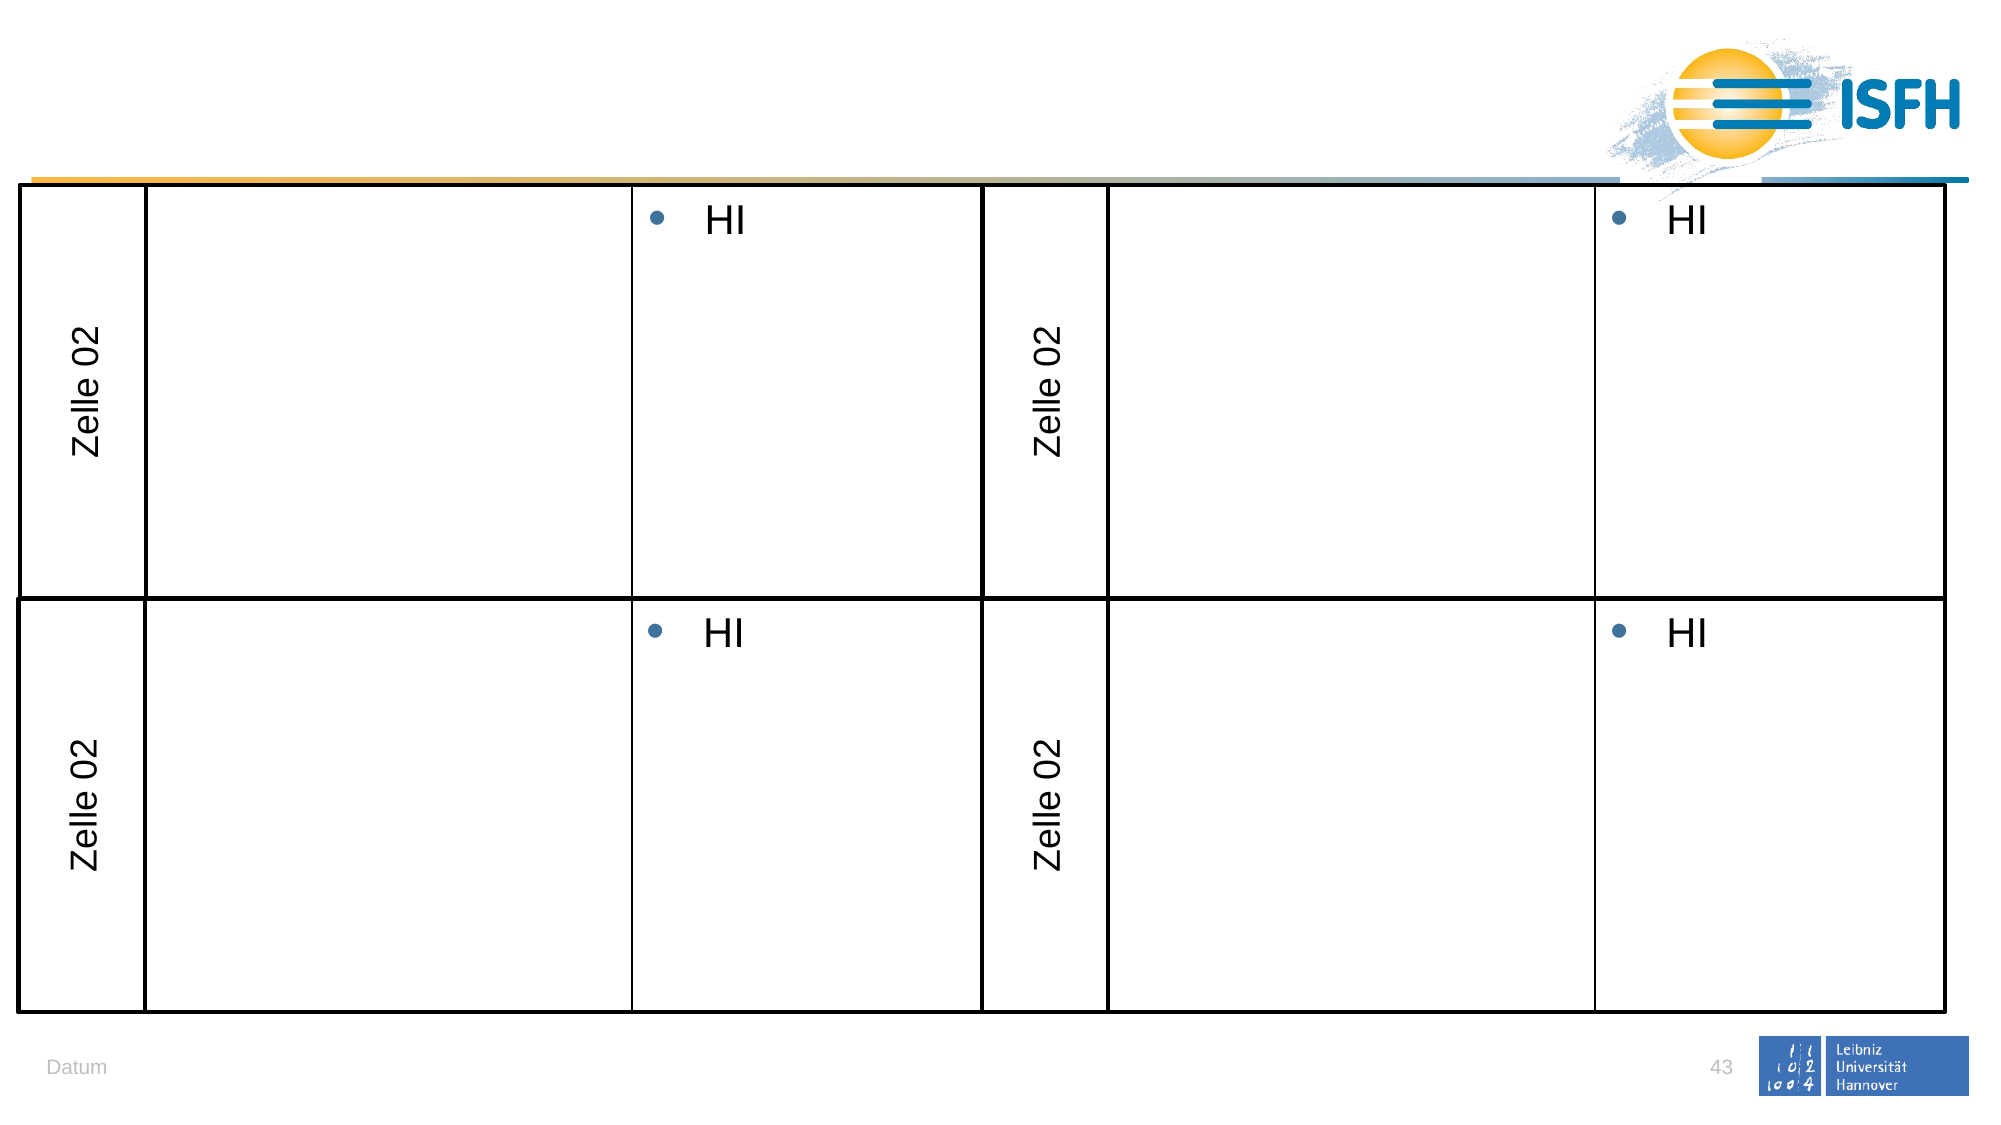

#
HI

HI

Zelle 02
Zelle 02
HI

HI

Zelle 02
Zelle 02
Datum

43